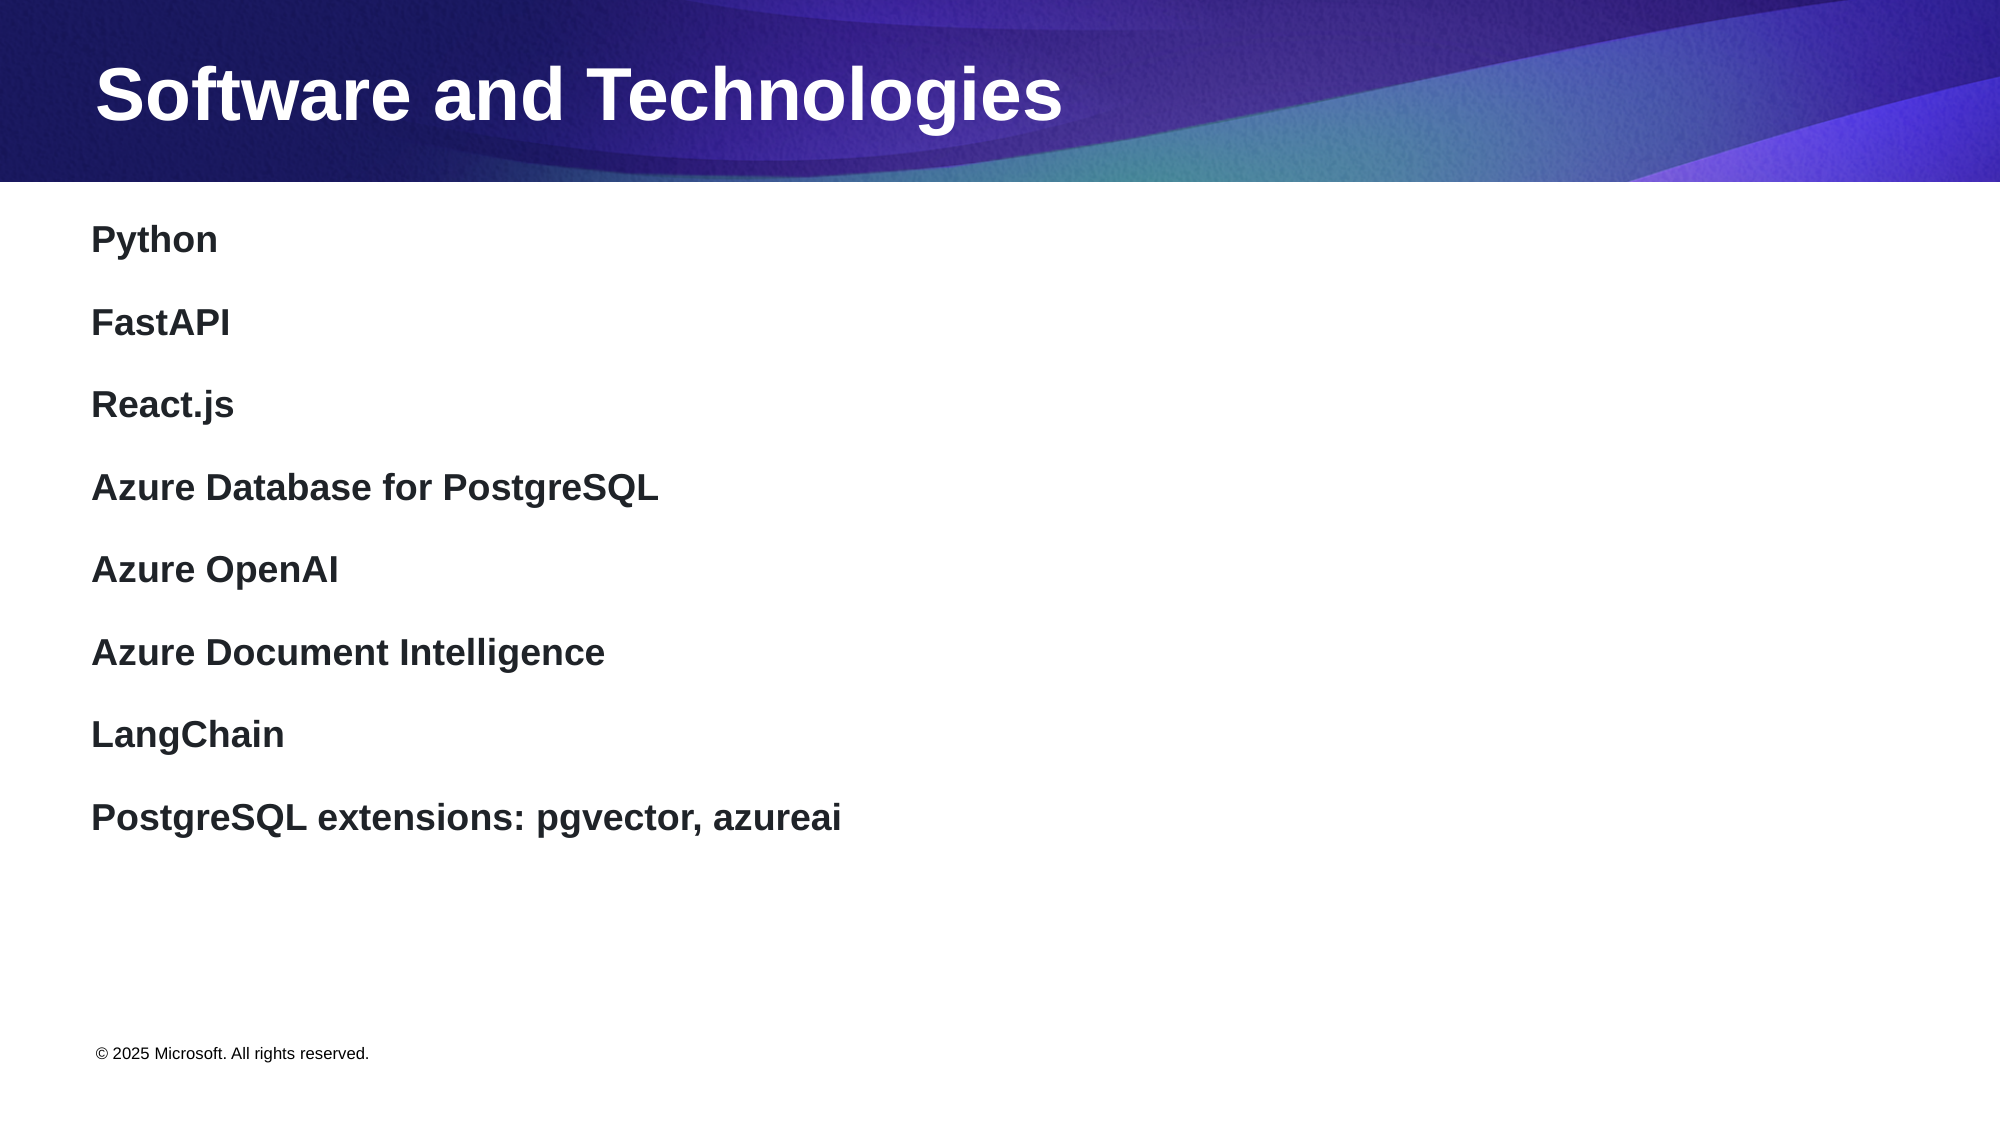

Software and Technologies
Python
FastAPI
React.js
Azure Database for PostgreSQL
Azure OpenAI
Azure Document Intelligence
LangChain
PostgreSQL extensions: pgvector, azureai
© 2025 Microsoft. All rights reserved.